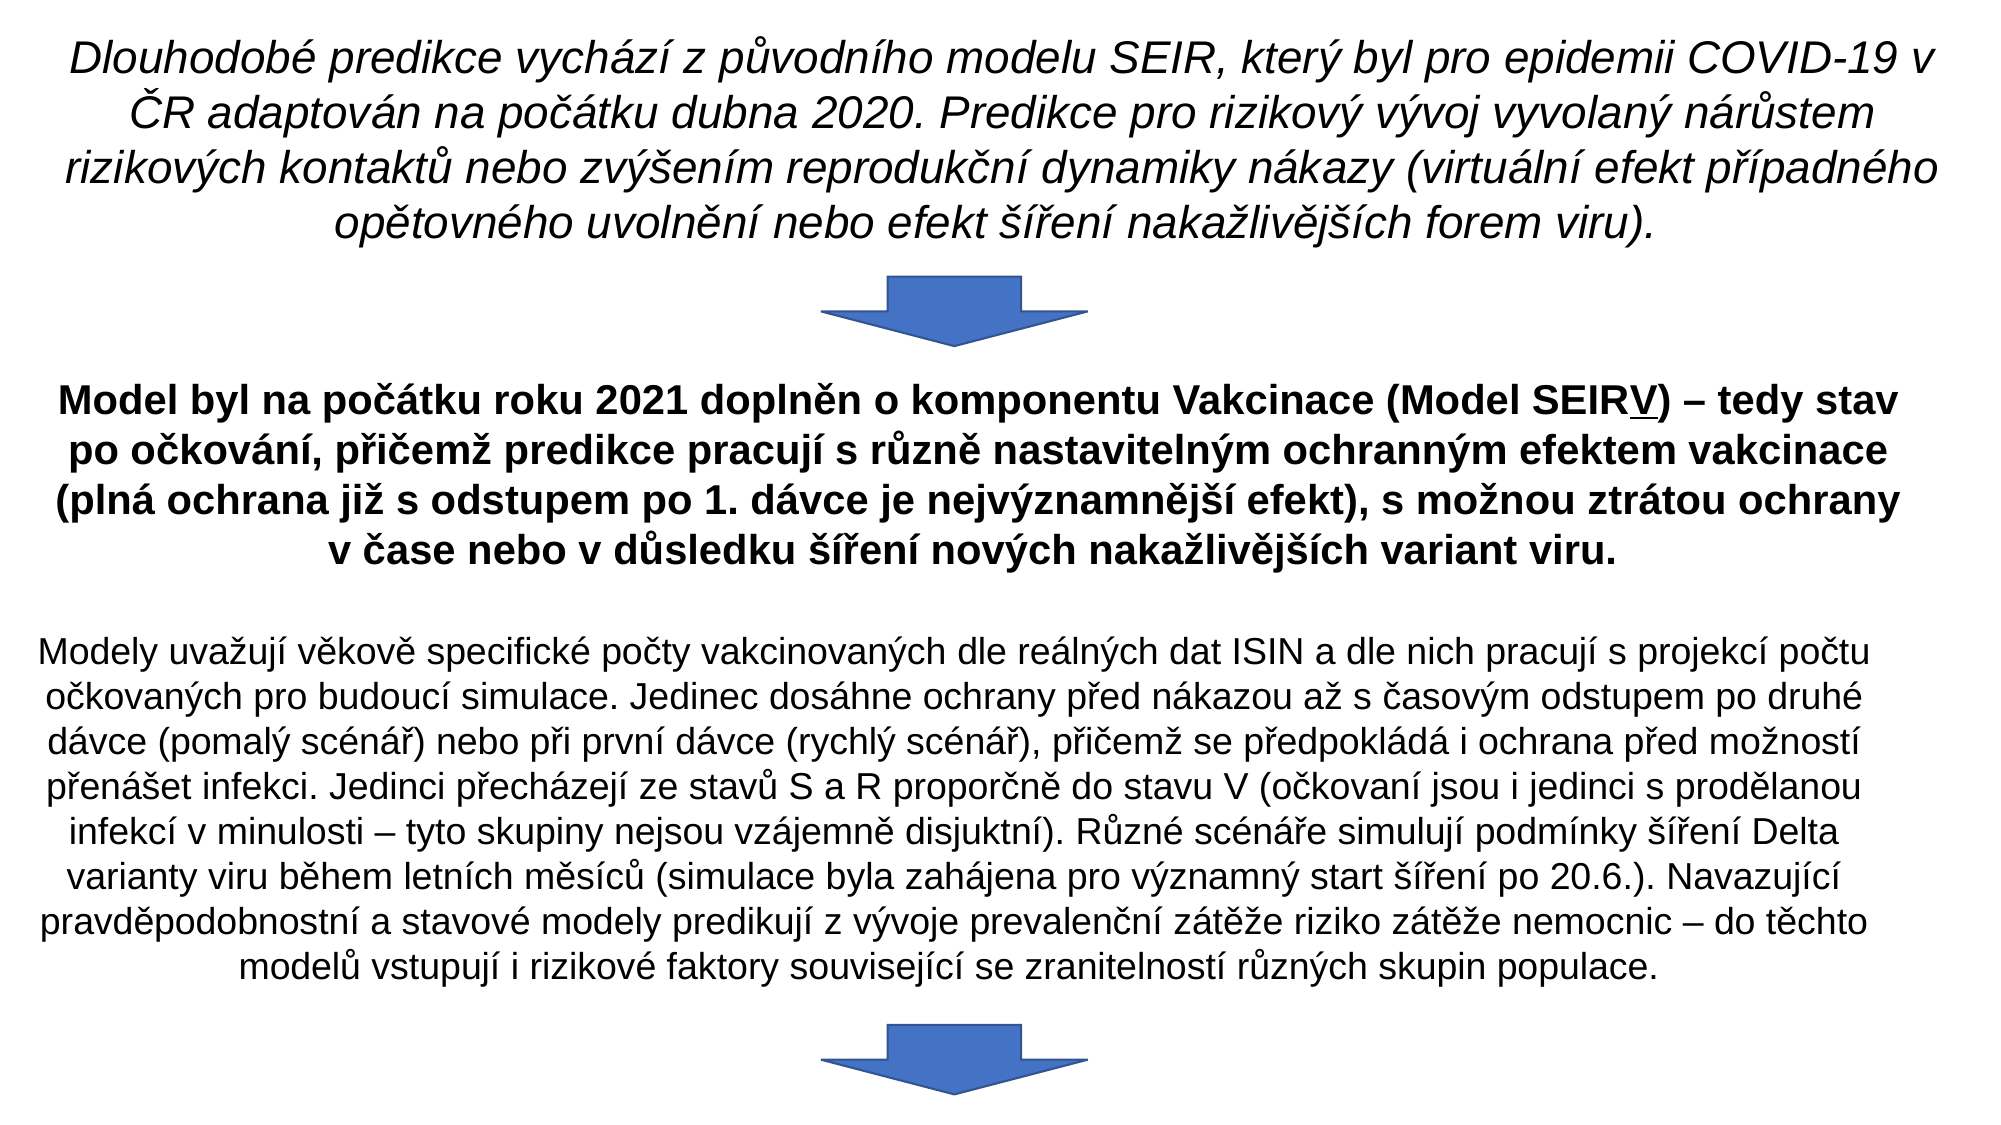

Dlouhodobé predikce vychází z původního modelu SEIR, který byl pro epidemii COVID-19 v ČR adaptován na počátku dubna 2020. Predikce pro rizikový vývoj vyvolaný nárůstem rizikových kontaktů nebo zvýšením reprodukční dynamiky nákazy (virtuální efekt případného opětovného uvolnění nebo efekt šíření nakažlivějších forem viru).

Model byl na počátku roku 2021 doplněn o komponentu Vakcinace (Model SEIRV) – tedy stav po očkování, přičemž predikce pracují s různě nastavitelným ochranným efektem vakcinace (plná ochrana již s odstupem po 1. dávce je nejvýznamnější efekt), s možnou ztrátou ochrany v čase nebo v důsledku šíření nových nakažlivějších variant viru.
Modely uvažují věkově specifické počty vakcinovaných dle reálných dat ISIN a dle nich pracují s projekcí počtu očkovaných pro budoucí simulace. Jedinec dosáhne ochrany před nákazou až s časovým odstupem po druhé dávce (pomalý scénář) nebo při první dávce (rychlý scénář), přičemž se předpokládá i ochrana před možností přenášet infekci. Jedinci přecházejí ze stavů S a R proporčně do stavu V (očkovaní jsou i jedinci s prodělanou infekcí v minulosti – tyto skupiny nejsou vzájemně disjuktní). Různé scénáře simulují podmínky šíření Delta varianty viru během letních měsíců (simulace byla zahájena pro významný start šíření po 20.6.). Navazující pravděpodobnostní a stavové modely predikují z vývoje prevalenční zátěže riziko zátěže nemocnic – do těchto modelů vstupují i rizikové faktory související se zranitelností různých skupin populace.